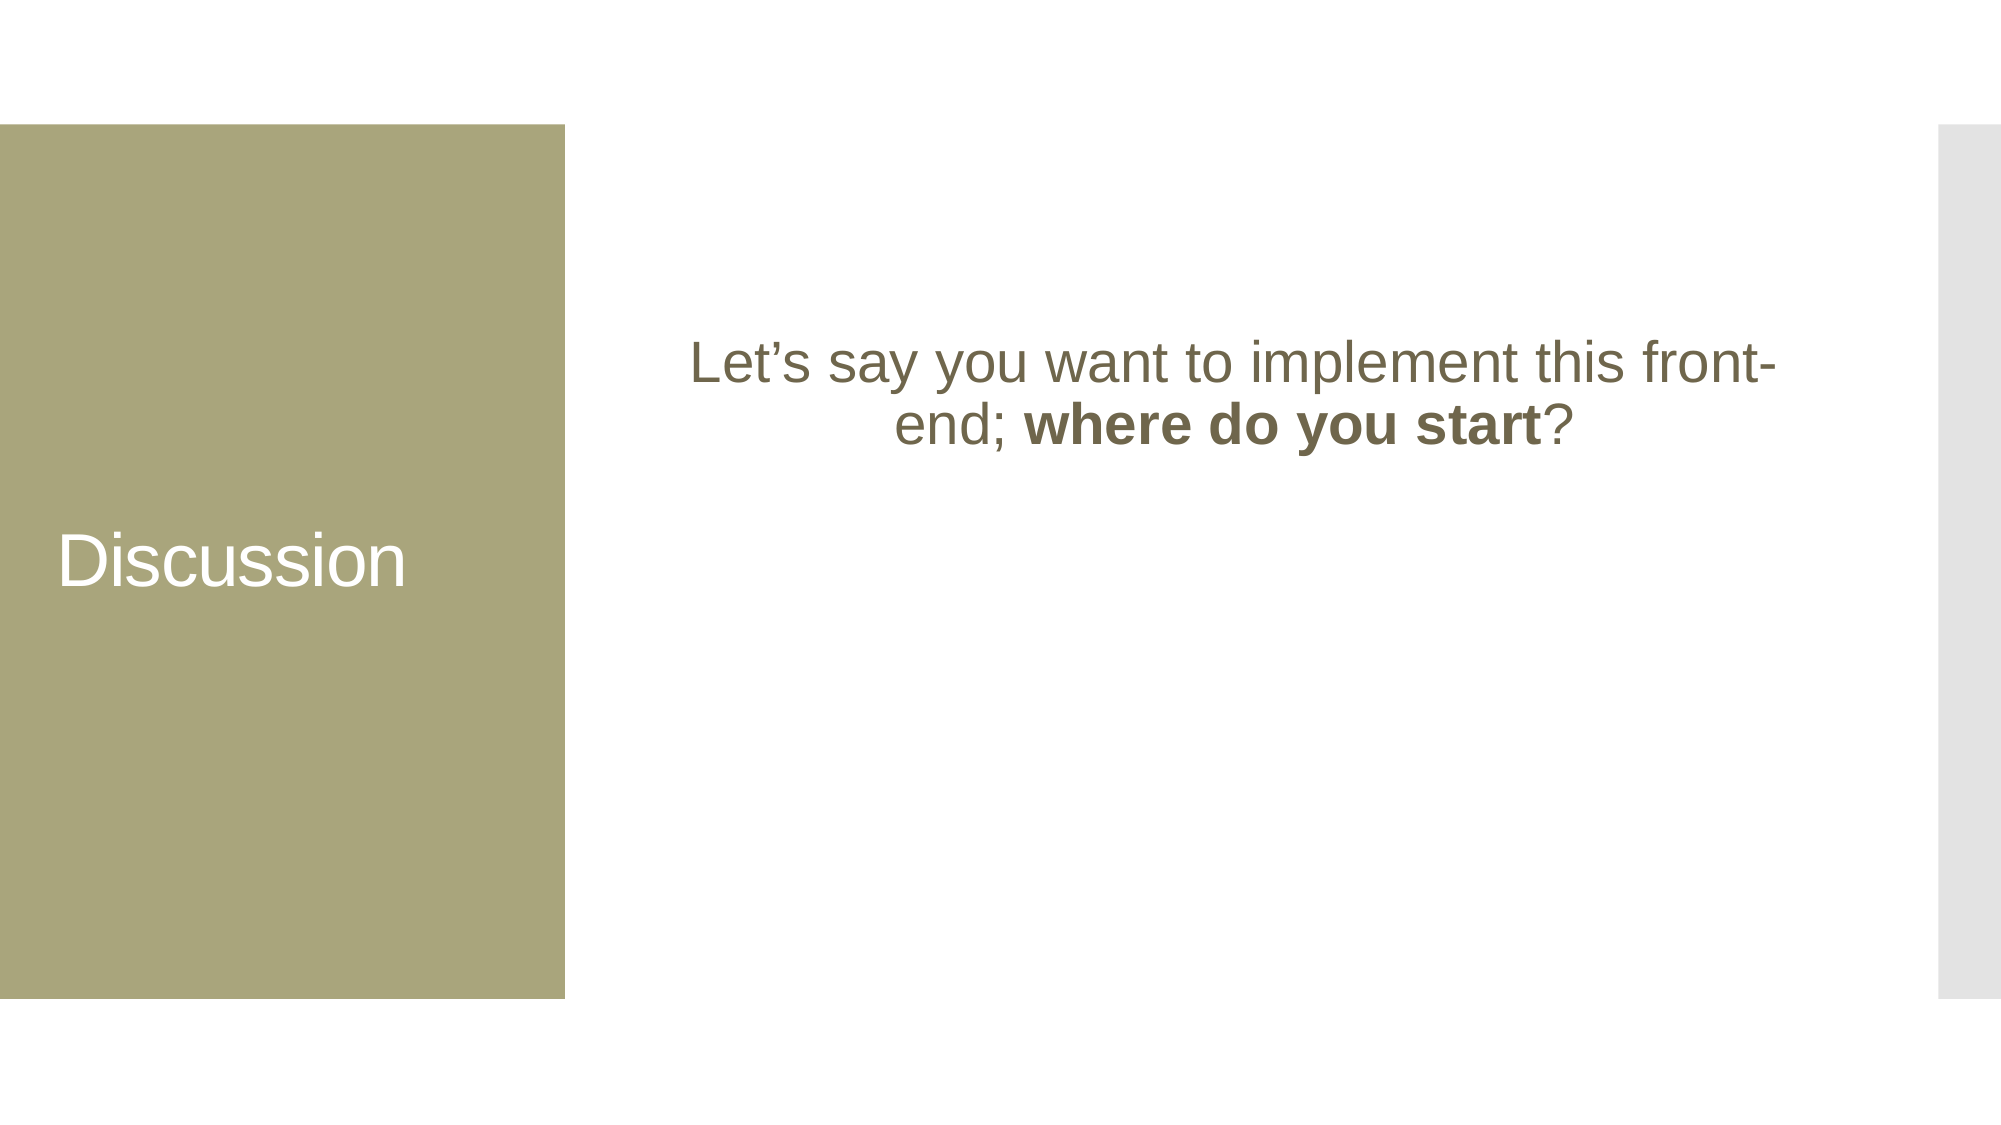

Let’s say you want to implement this front-end; where do you start?
# Discussion